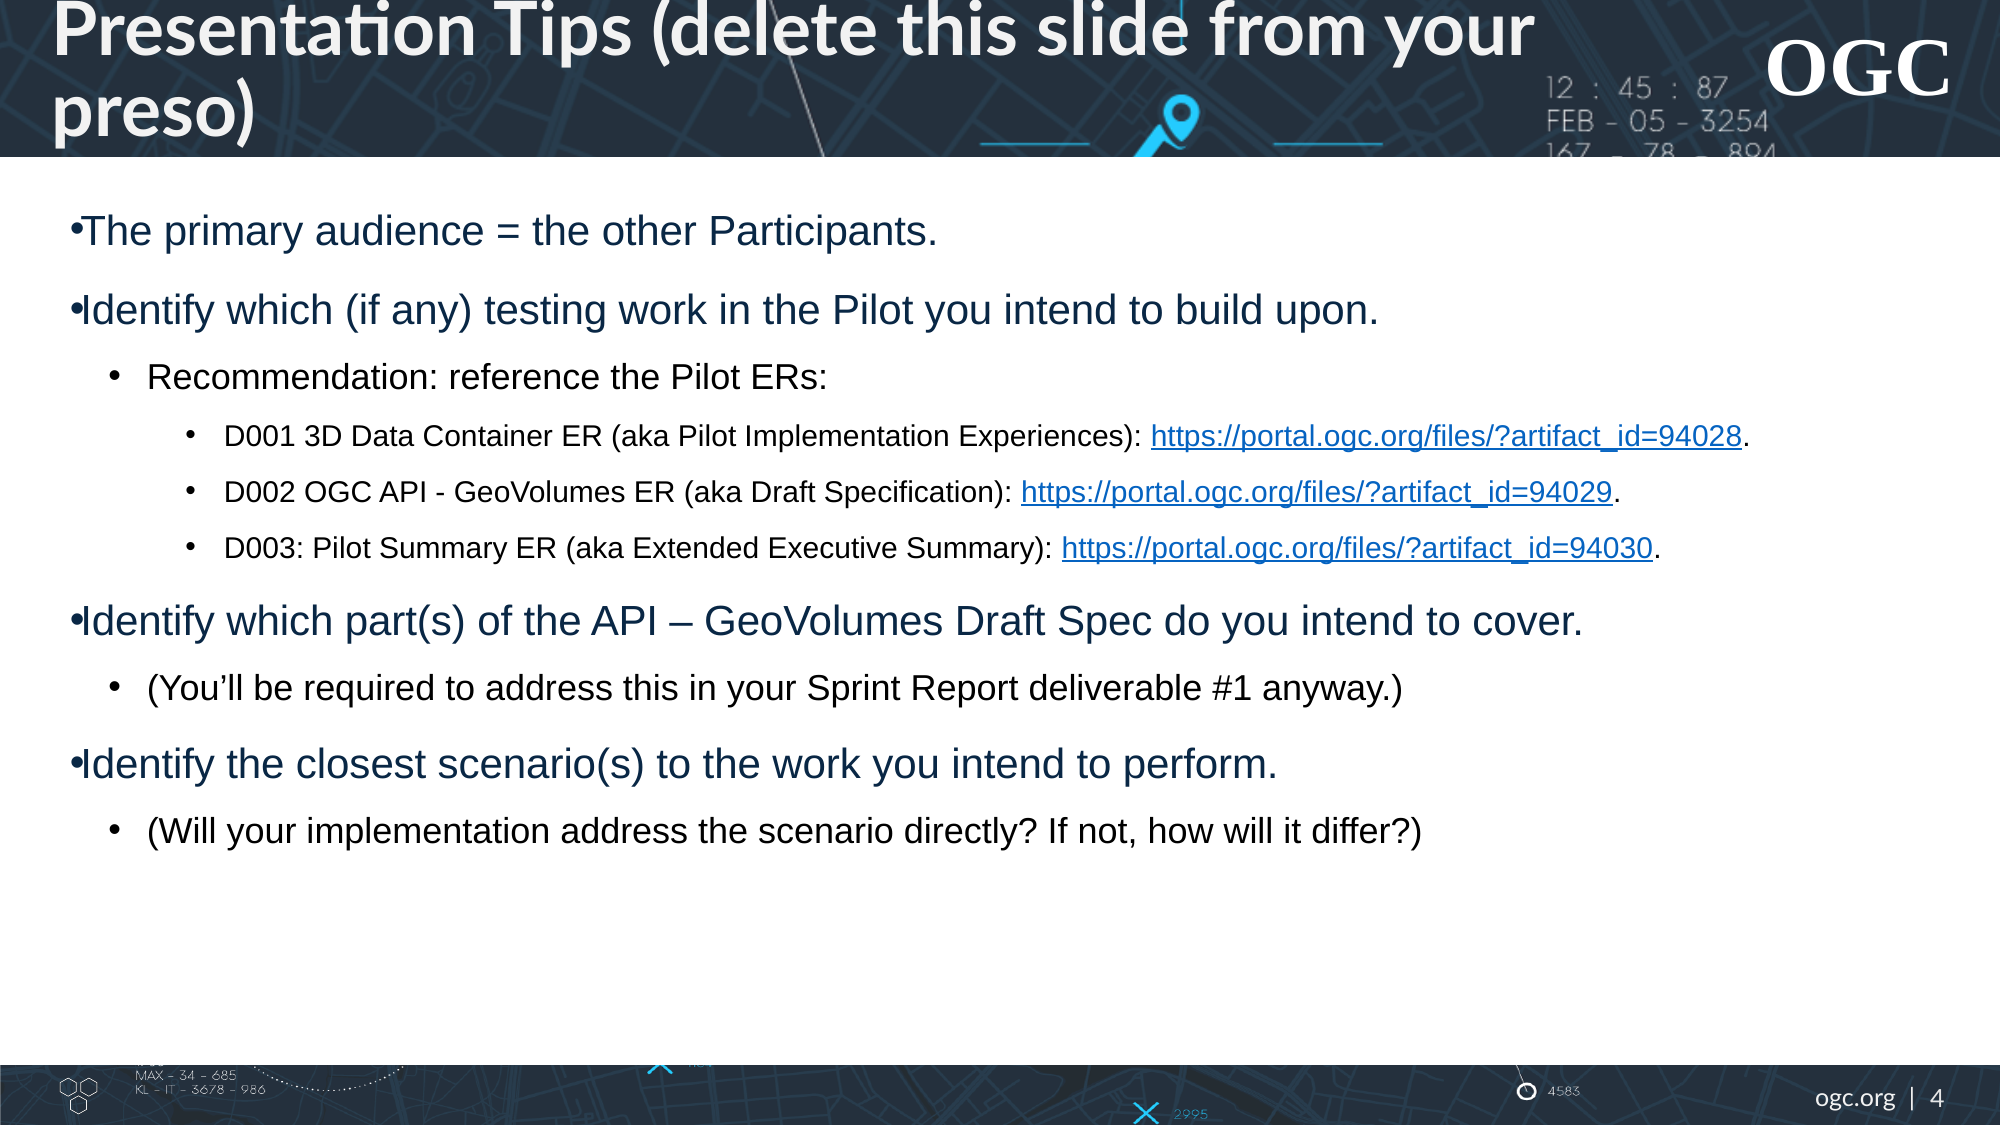

# Presentation Tips (delete this slide from your preso)
The primary audience = the other Participants.
Identify which (if any) testing work in the Pilot you intend to build upon.
Recommendation: reference the Pilot ERs:
D001 3D Data Container ER (aka Pilot Implementation Experiences): https://portal.ogc.org/files/?artifact_id=94028.
D002 OGC API - GeoVolumes ER (aka Draft Specification): https://portal.ogc.org/files/?artifact_id=94029.
D003: Pilot Summary ER (aka Extended Executive Summary): https://portal.ogc.org/files/?artifact_id=94030.
Identify which part(s) of the API – GeoVolumes Draft Spec do you intend to cover.
(You’ll be required to address this in your Sprint Report deliverable #1 anyway.)
Identify the closest scenario(s) to the work you intend to perform.
(Will your implementation address the scenario directly? If not, how will it differ?)
4